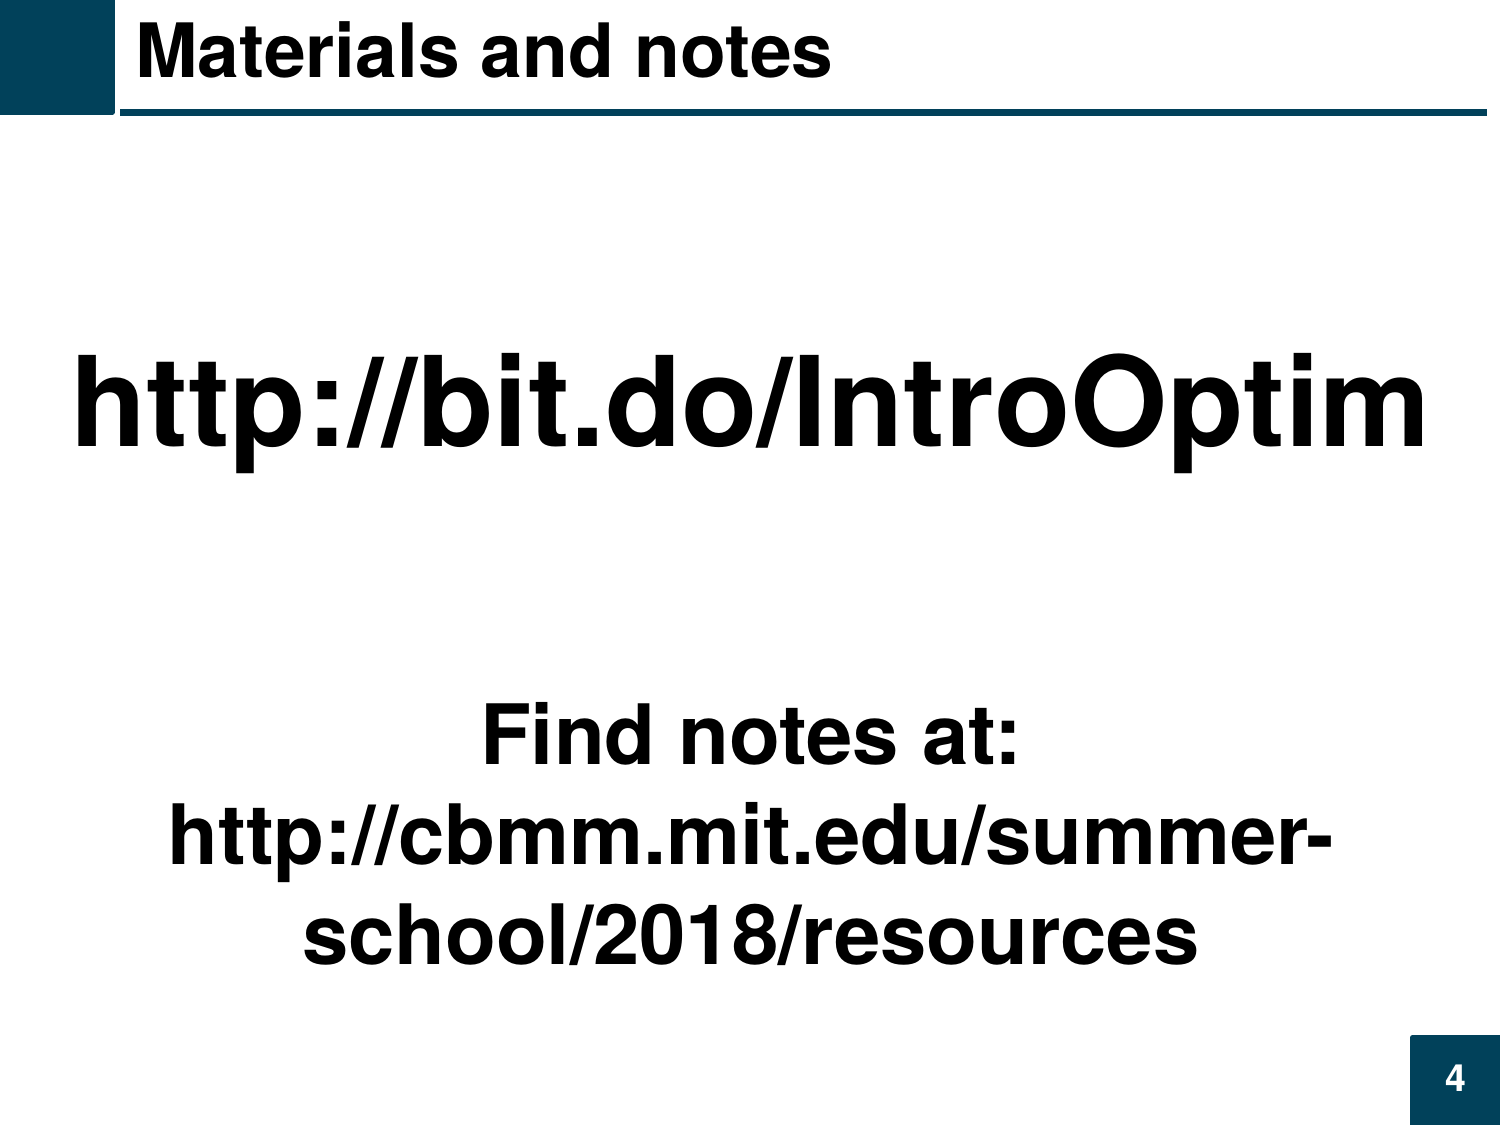

# Materials and notes
http://bit.do/IntroOptim
Find notes at:
http://cbmm.mit.edu/summer-school/2018/resources